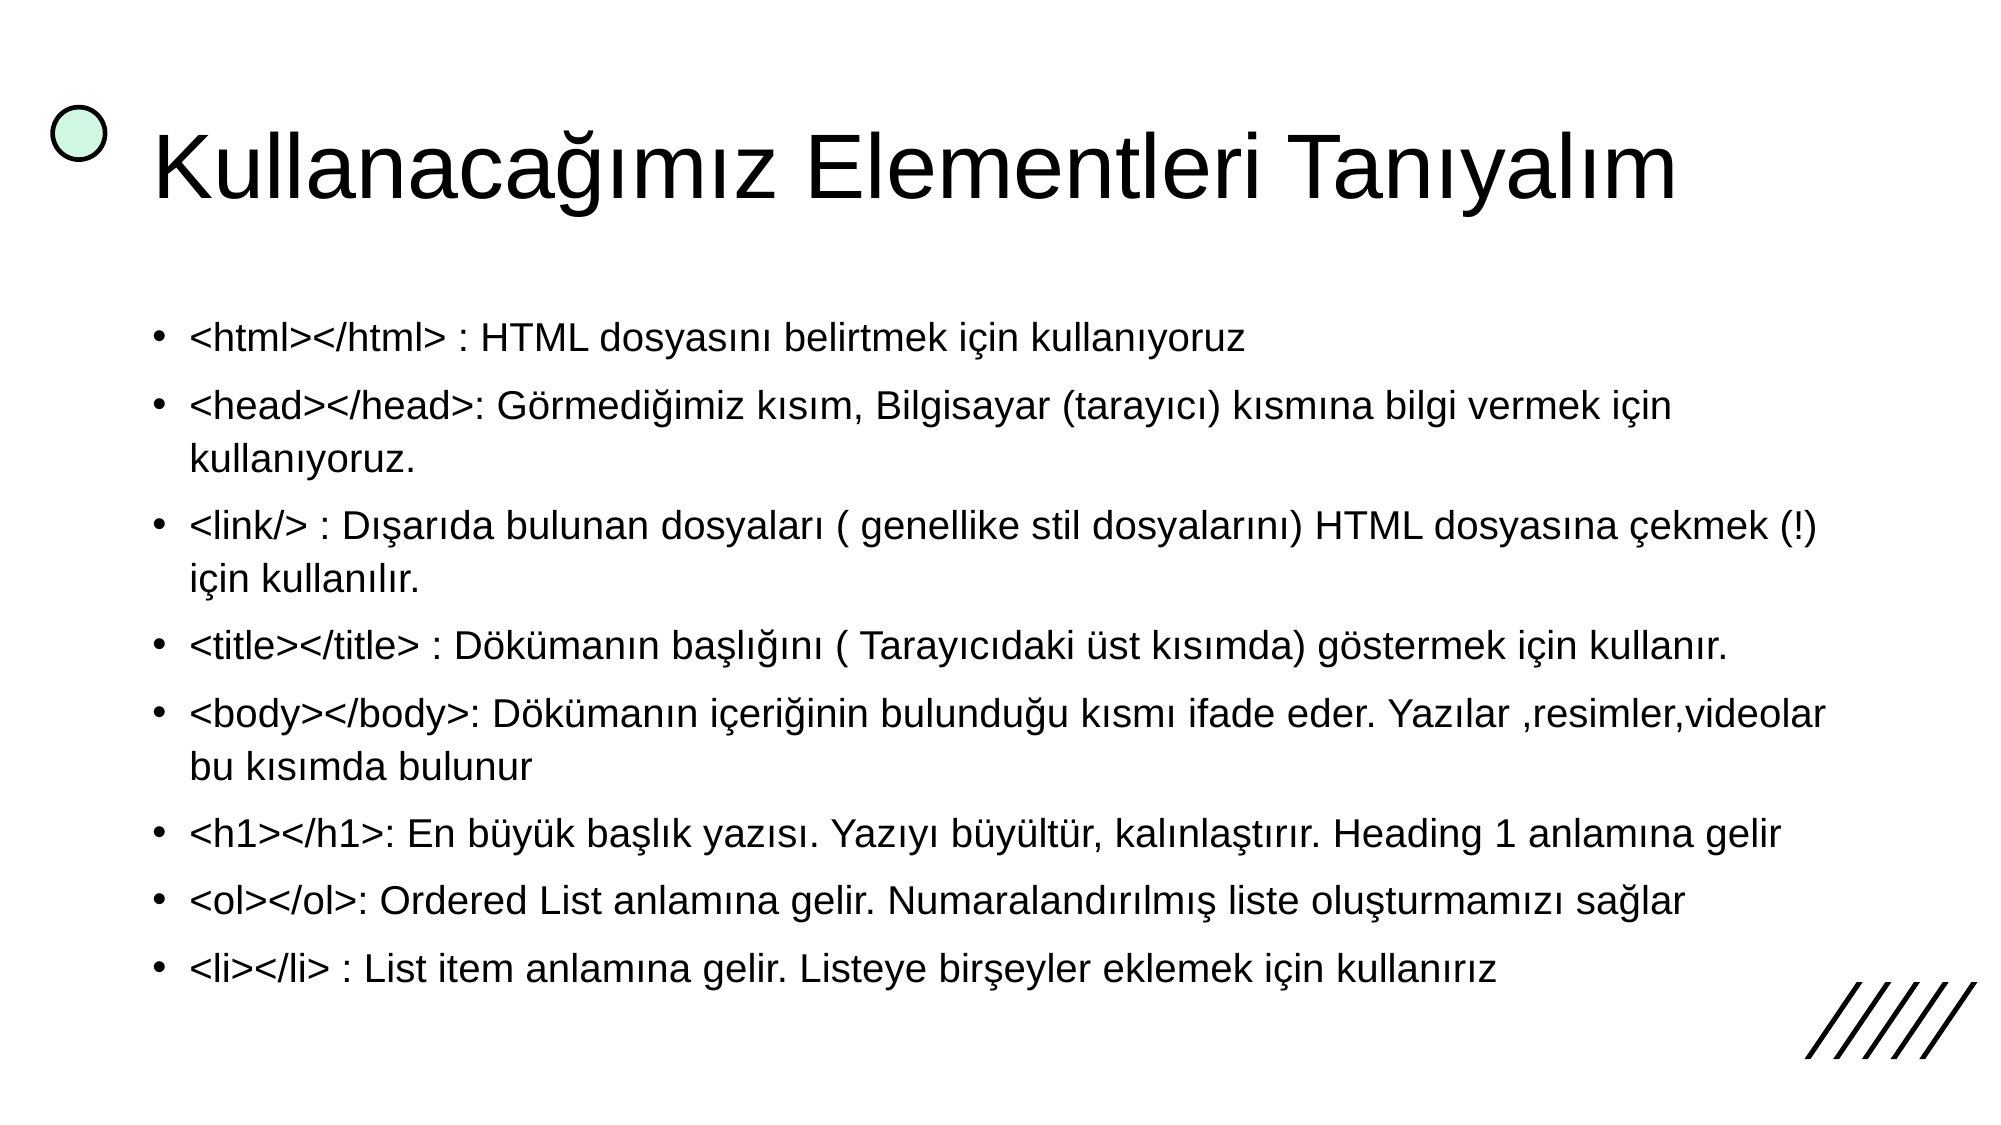

# Kullanacağımız Elementleri Tanıyalım
<html></html> : HTML dosyasını belirtmek için kullanıyoruz
<head></head>: Görmediğimiz kısım, Bilgisayar (tarayıcı) kısmına bilgi vermek için kullanıyoruz.
<link/> : Dışarıda bulunan dosyaları ( genellike stil dosyalarını) HTML dosyasına çekmek (!) için kullanılır.
<title></title> : Dökümanın başlığını ( Tarayıcıdaki üst kısımda) göstermek için kullanır.
<body></body>: Dökümanın içeriğinin bulunduğu kısmı ifade eder. Yazılar ,resimler,videolar bu kısımda bulunur
<h1></h1>: En büyük başlık yazısı. Yazıyı büyültür, kalınlaştırır. Heading 1 anlamına gelir
<ol></ol>: Ordered List anlamına gelir. Numaralandırılmış liste oluşturmamızı sağlar
<li></li> : List item anlamına gelir. Listeye birşeyler eklemek için kullanırız